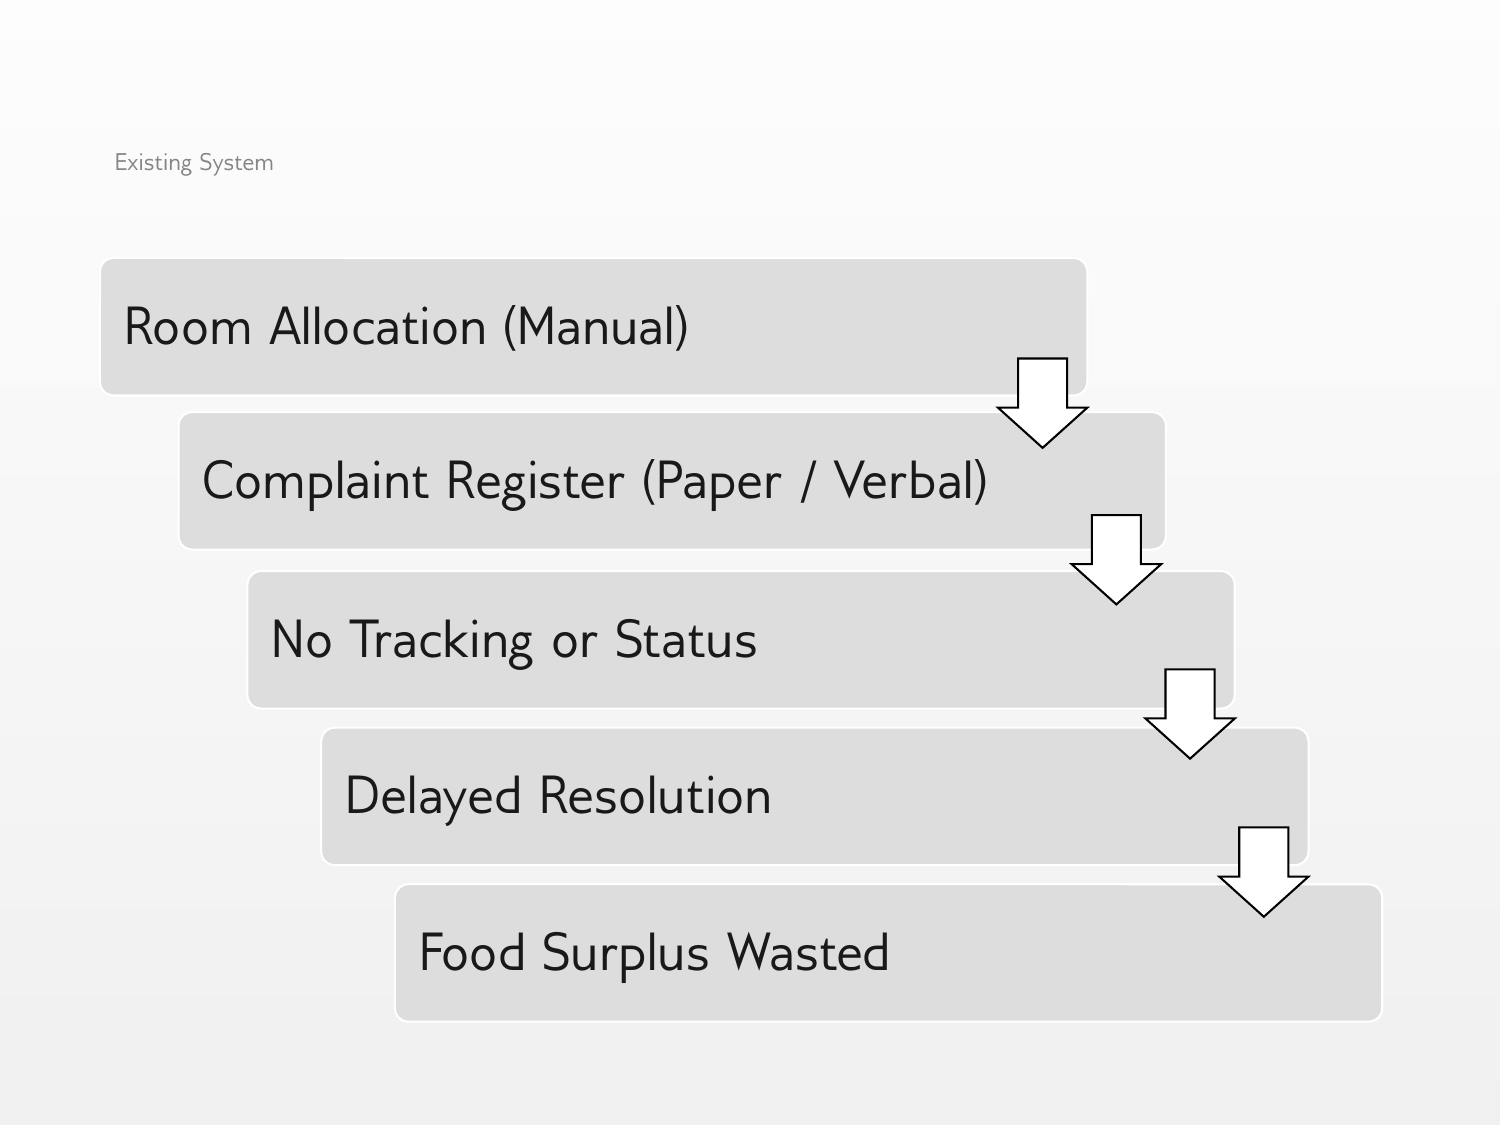

# Existing System
Room Allocation (Manual)
Complaint Register (Paper / Verbal)
No Tracking or Status
Delayed Resolution
Food Surplus Wasted